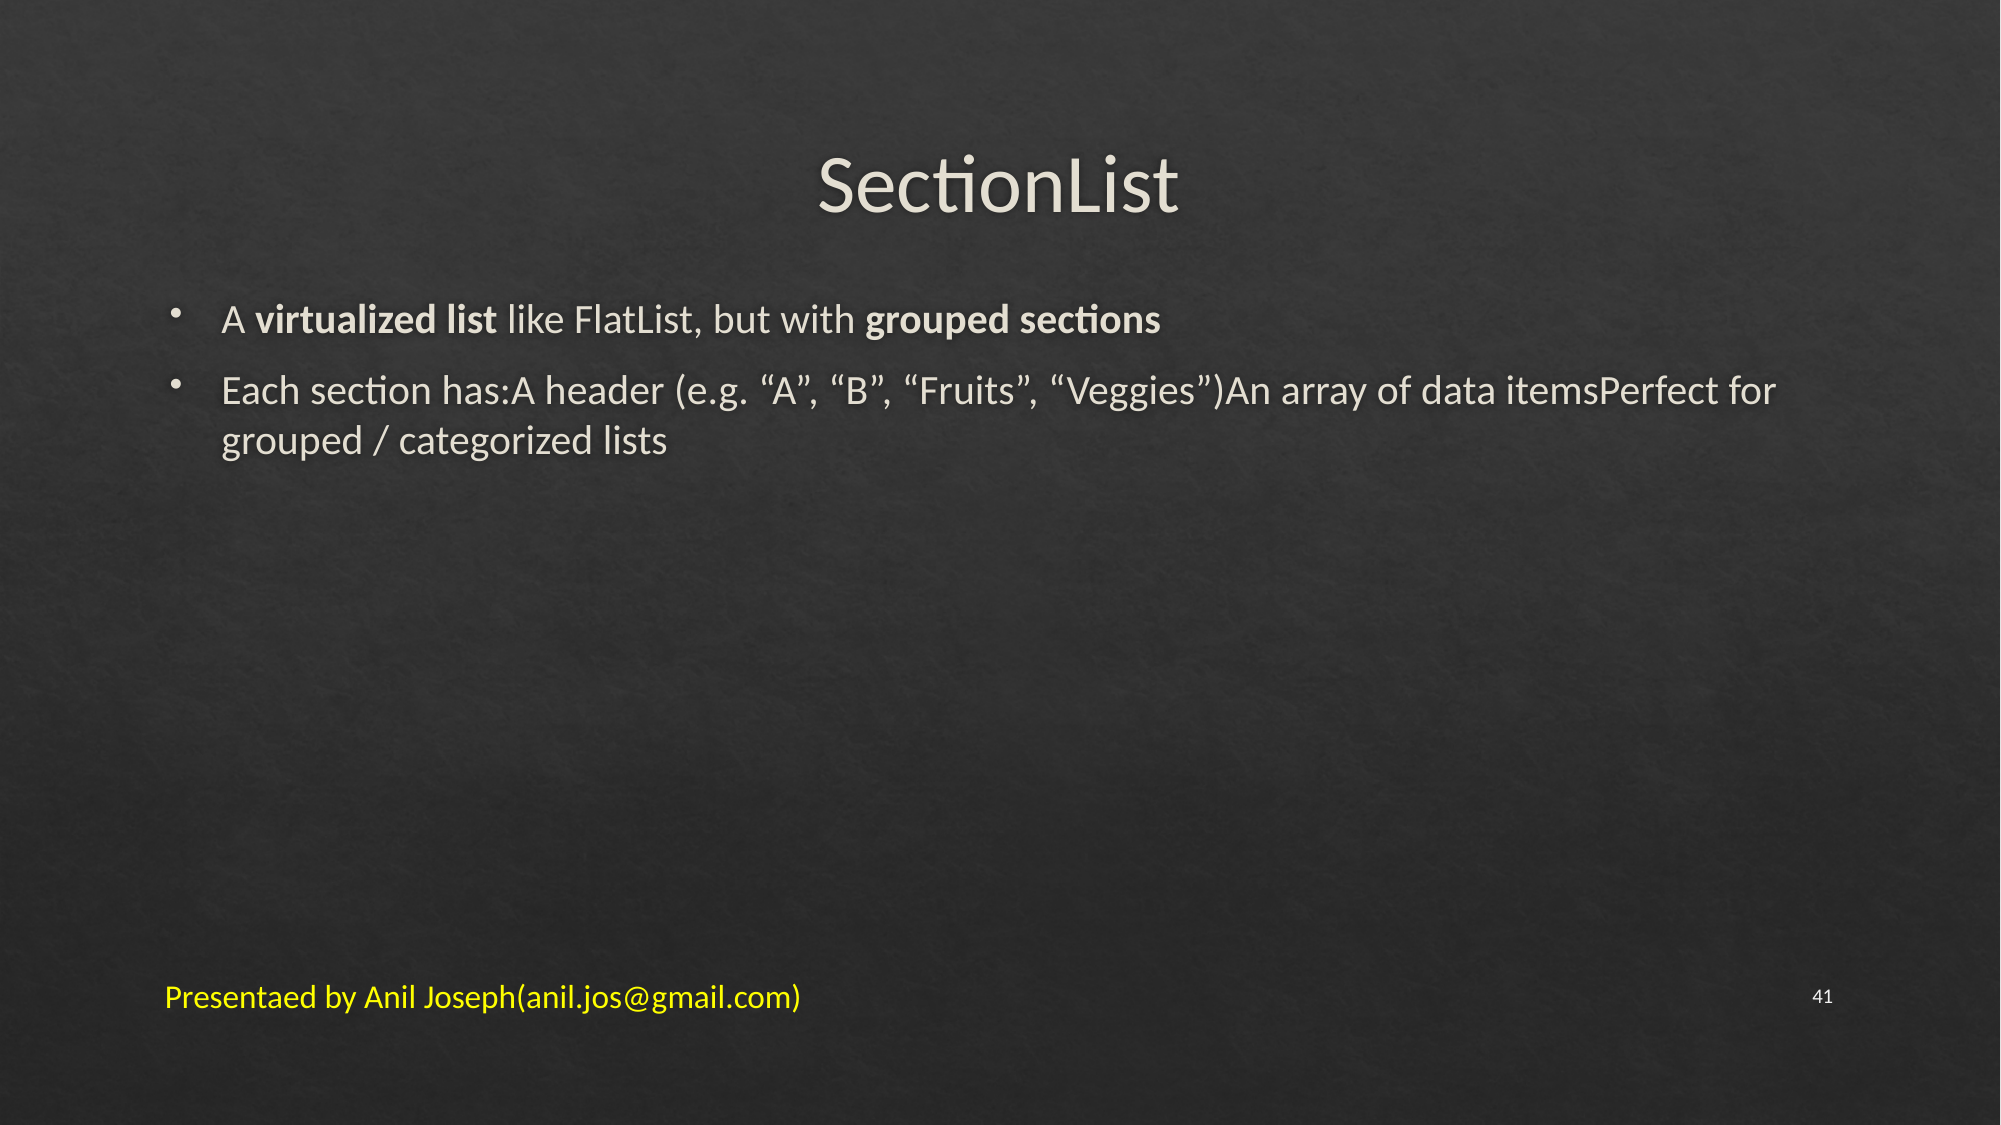

# SectionList
A virtualized list like FlatList, but with grouped sections
Each section has:A header (e.g. “A”, “B”, “Fruits”, “Veggies”)An array of data itemsPerfect for grouped / categorized lists

Presentaed by Anil Joseph(anil.jos@gmail.com)
41